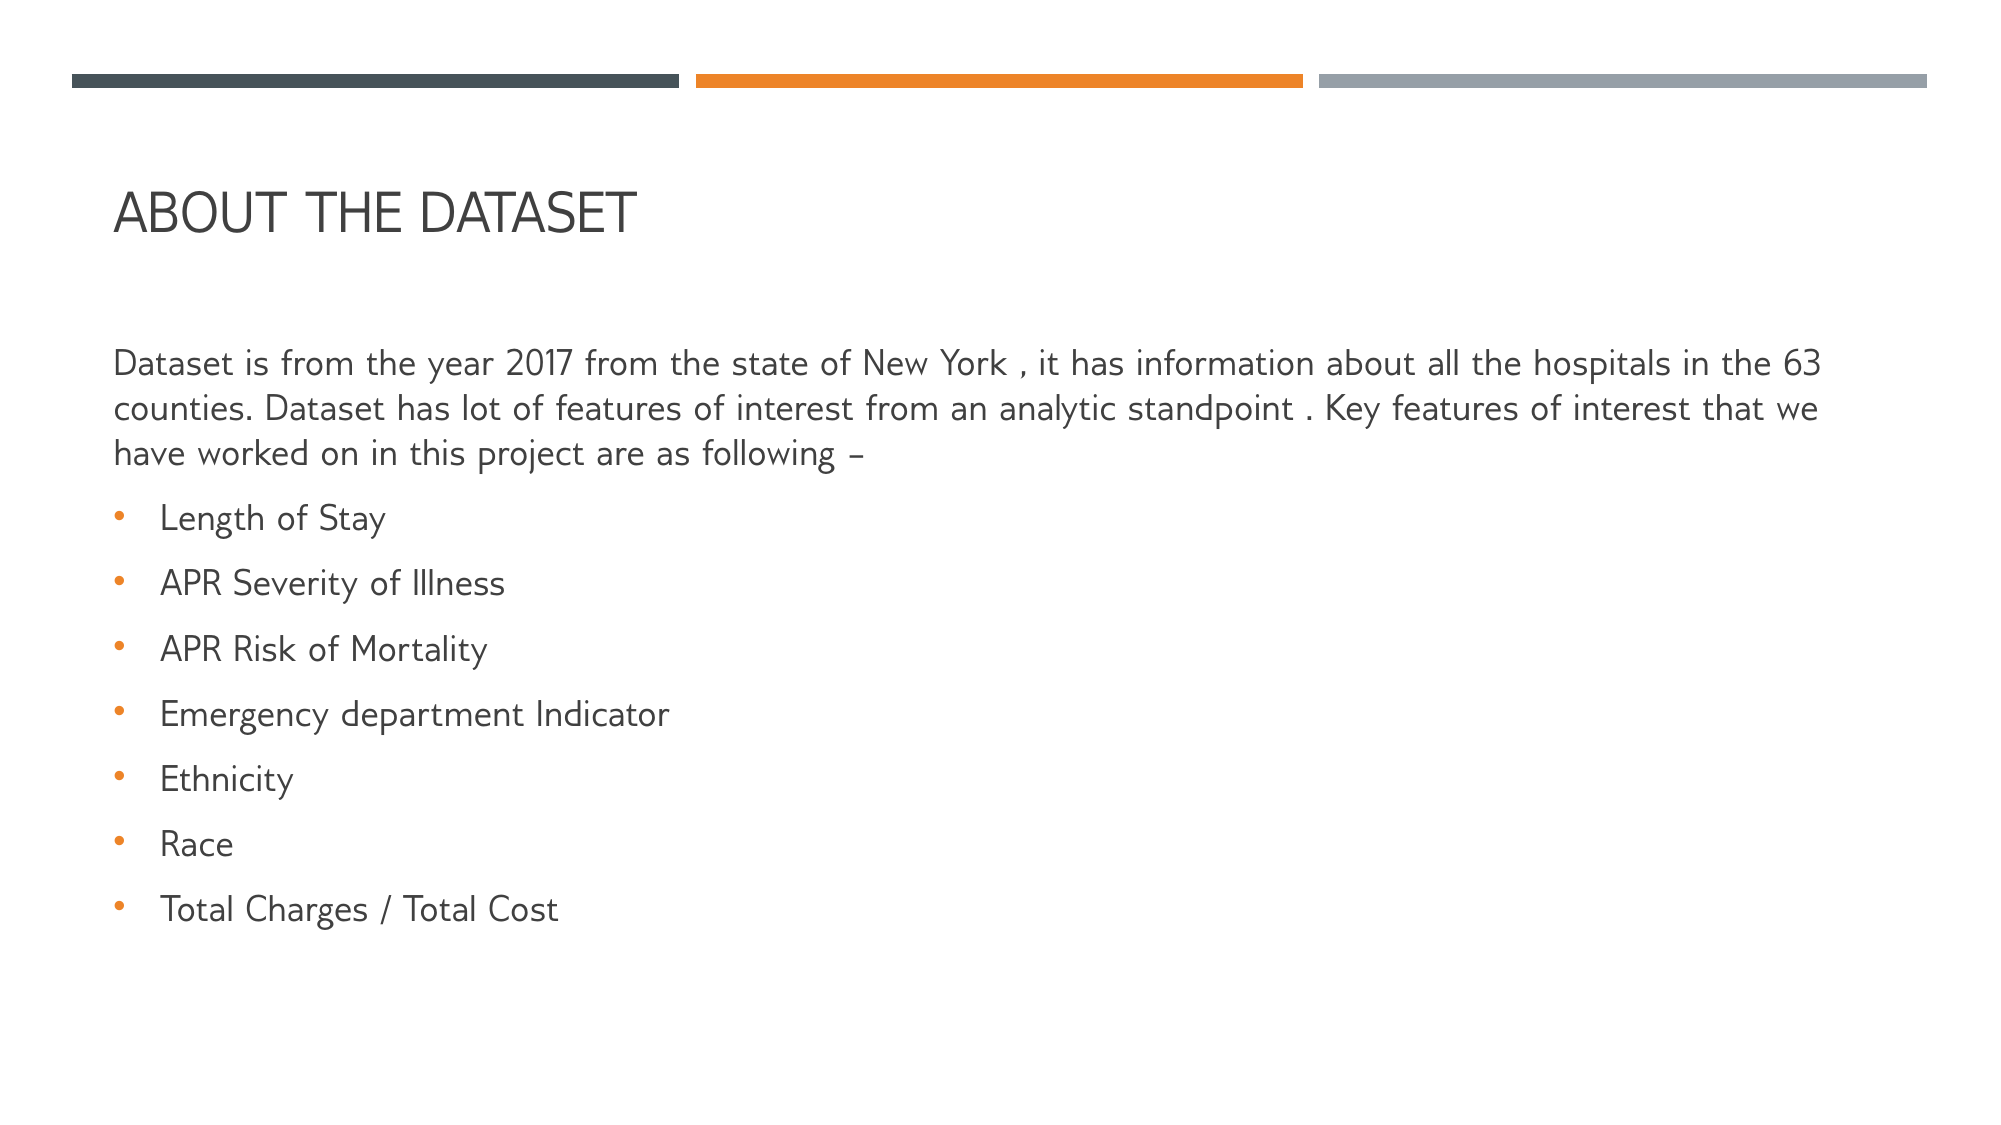

# About the dataset
Dataset is from the year 2017 from the state of New York , it has information about all the hospitals in the 63 counties. Dataset has lot of features of interest from an analytic standpoint . Key features of interest that we have worked on in this project are as following –
Length of Stay
APR Severity of Illness
APR Risk of Mortality
Emergency department Indicator
Ethnicity
Race
Total Charges / Total Cost